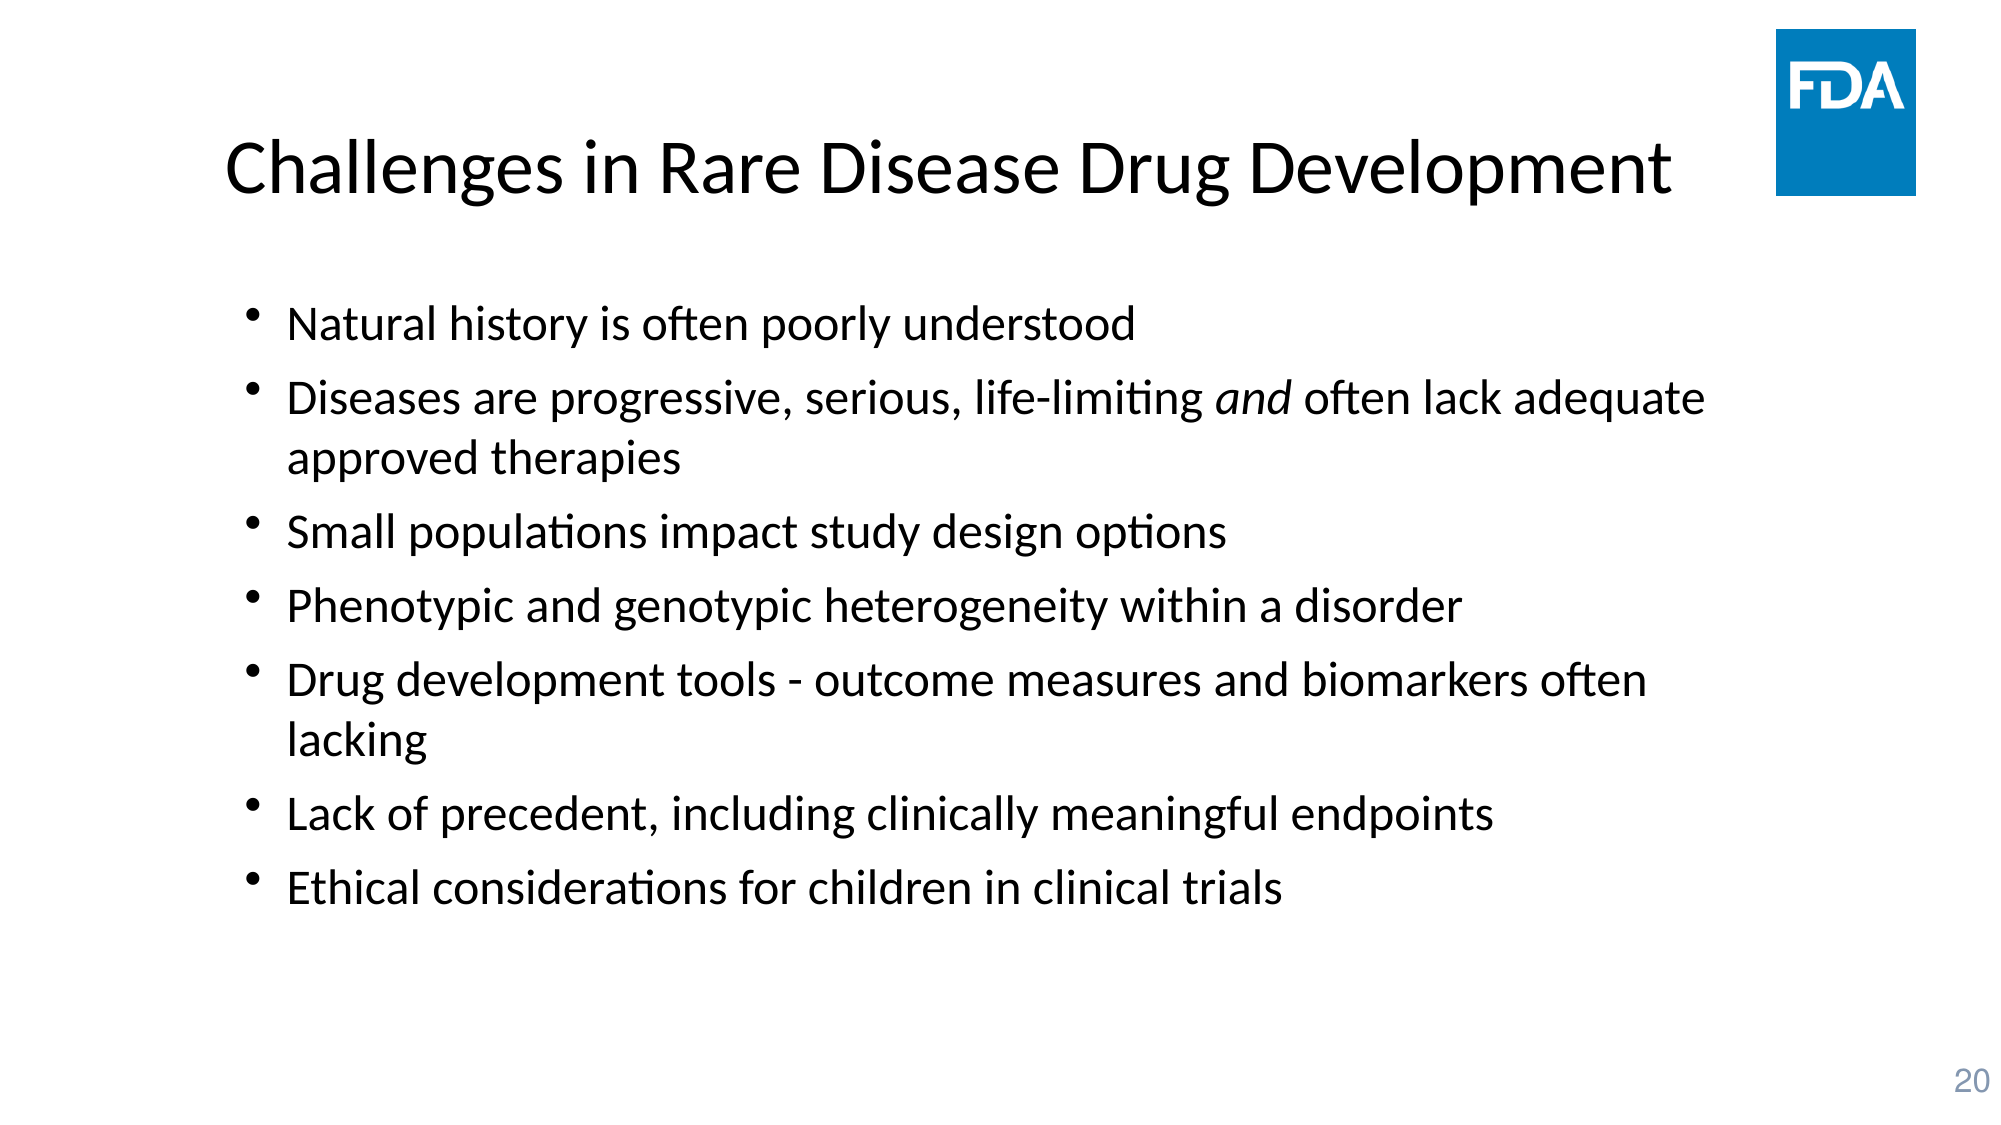

# Challenges in Rare Disease Drug Development
Natural history is often poorly understood
Diseases are progressive, serious, life-limiting and often lack adequate approved therapies
Small populations impact study design options
Phenotypic and genotypic heterogeneity within a disorder
Drug development tools - outcome measures and biomarkers often lacking
Lack of precedent, including clinically meaningful endpoints
Ethical considerations for children in clinical trials